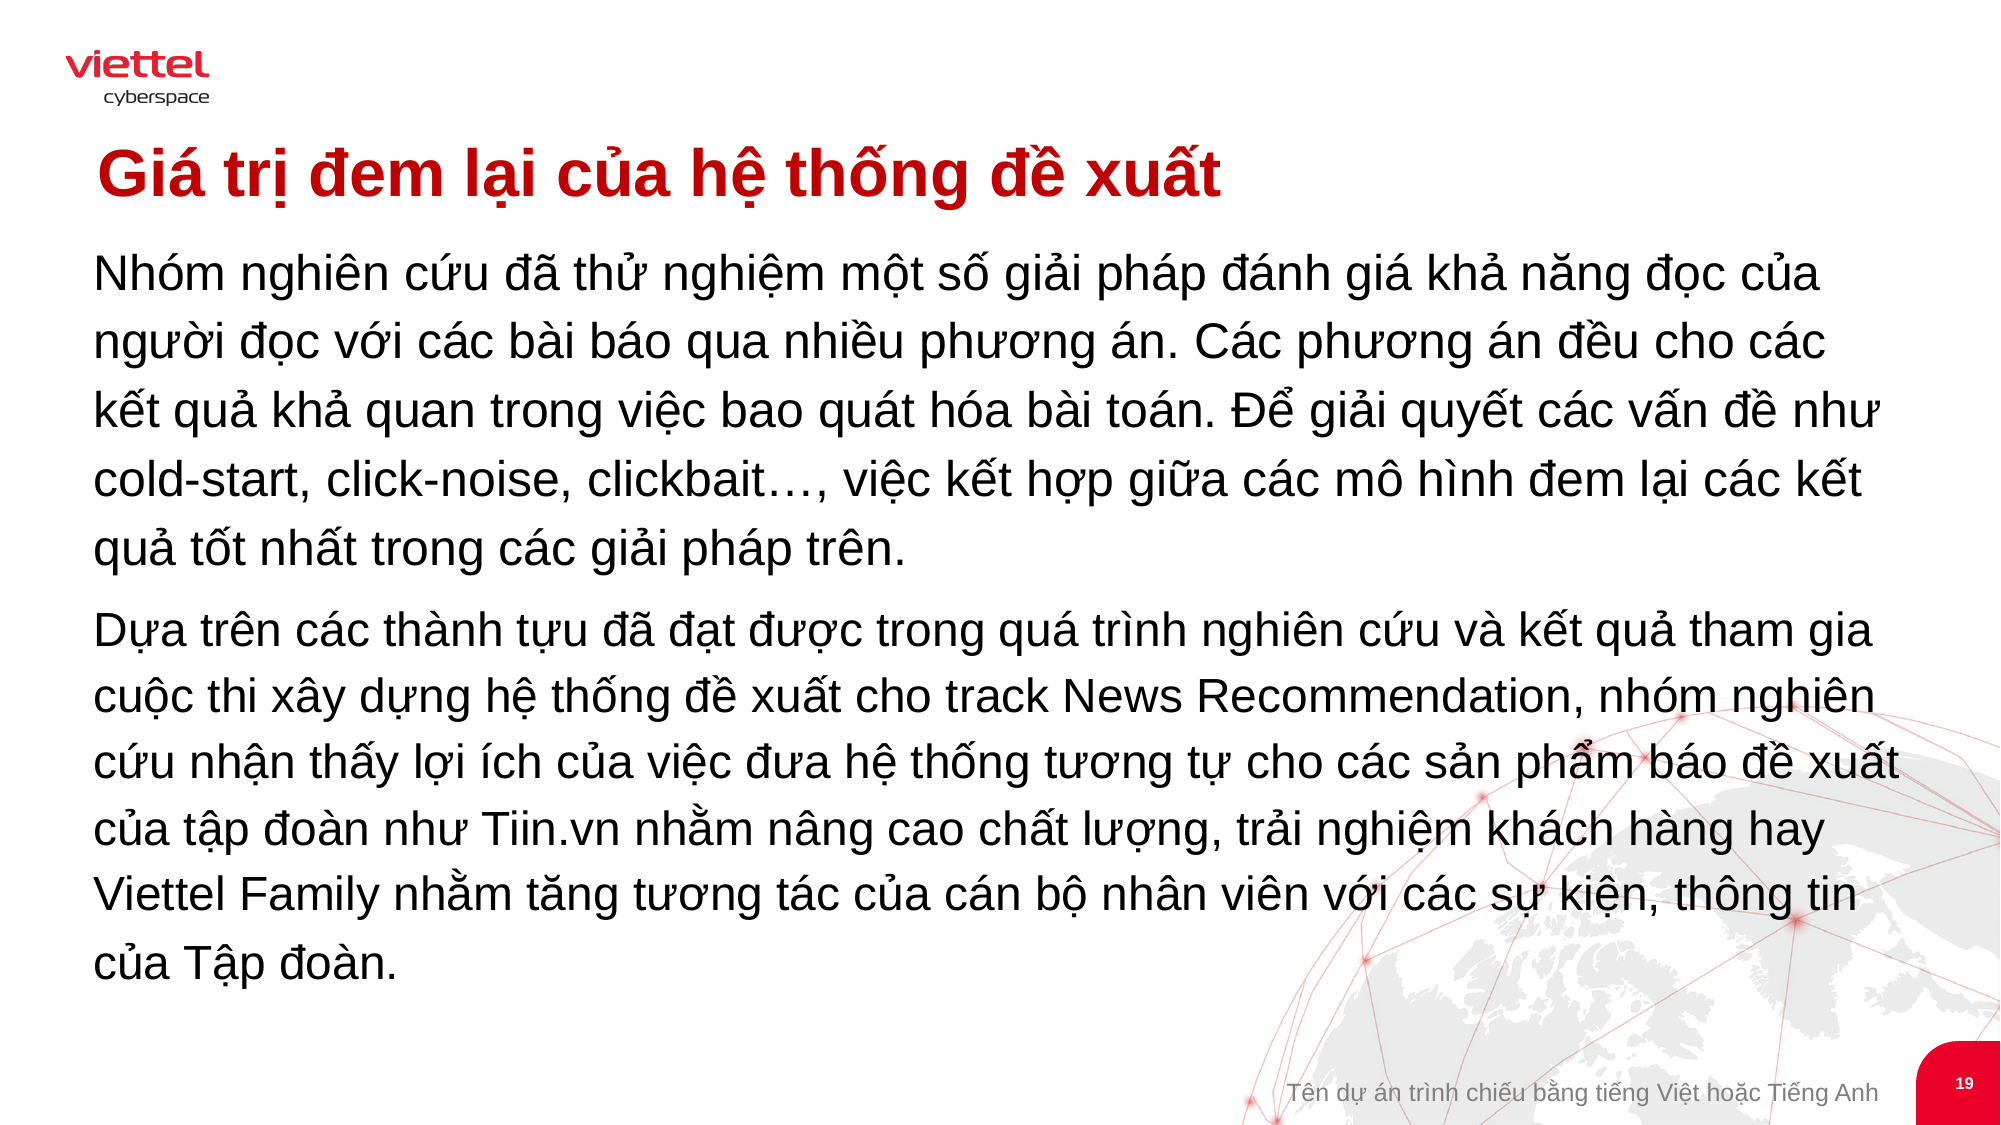

Giá trị đem lại của hệ thống đề xuất
Nhóm nghiên cứu đã thử nghiệm một số giải pháp đánh giá khả năng đọc của người đọc với các bài báo qua nhiều phương án. Các phương án đều cho các kết quả khả quan trong việc bao quát hóa bài toán. Để giải quyết các vấn đề như cold-start, click-noise, clickbait…, việc kết hợp giữa các mô hình đem lại các kết quả tốt nhất trong các giải pháp trên.
Dựa trên các thành tựu đã đạt được trong quá trình nghiên cứu và kết quả tham gia cuộc thi xây dựng hệ thống đề xuất cho track News Recommendation, nhóm nghiên cứu nhận thấy lợi ích của việc đưa hệ thống tương tự cho các sản phẩm báo đề xuất của tập đoàn như Tiin.vn nhằm nâng cao chất lượng, trải nghiệm khách hàng hay Viettel Family nhằm tăng tương tác của cán bộ nhân viên với các sự kiện, thông tin của Tập đoàn.